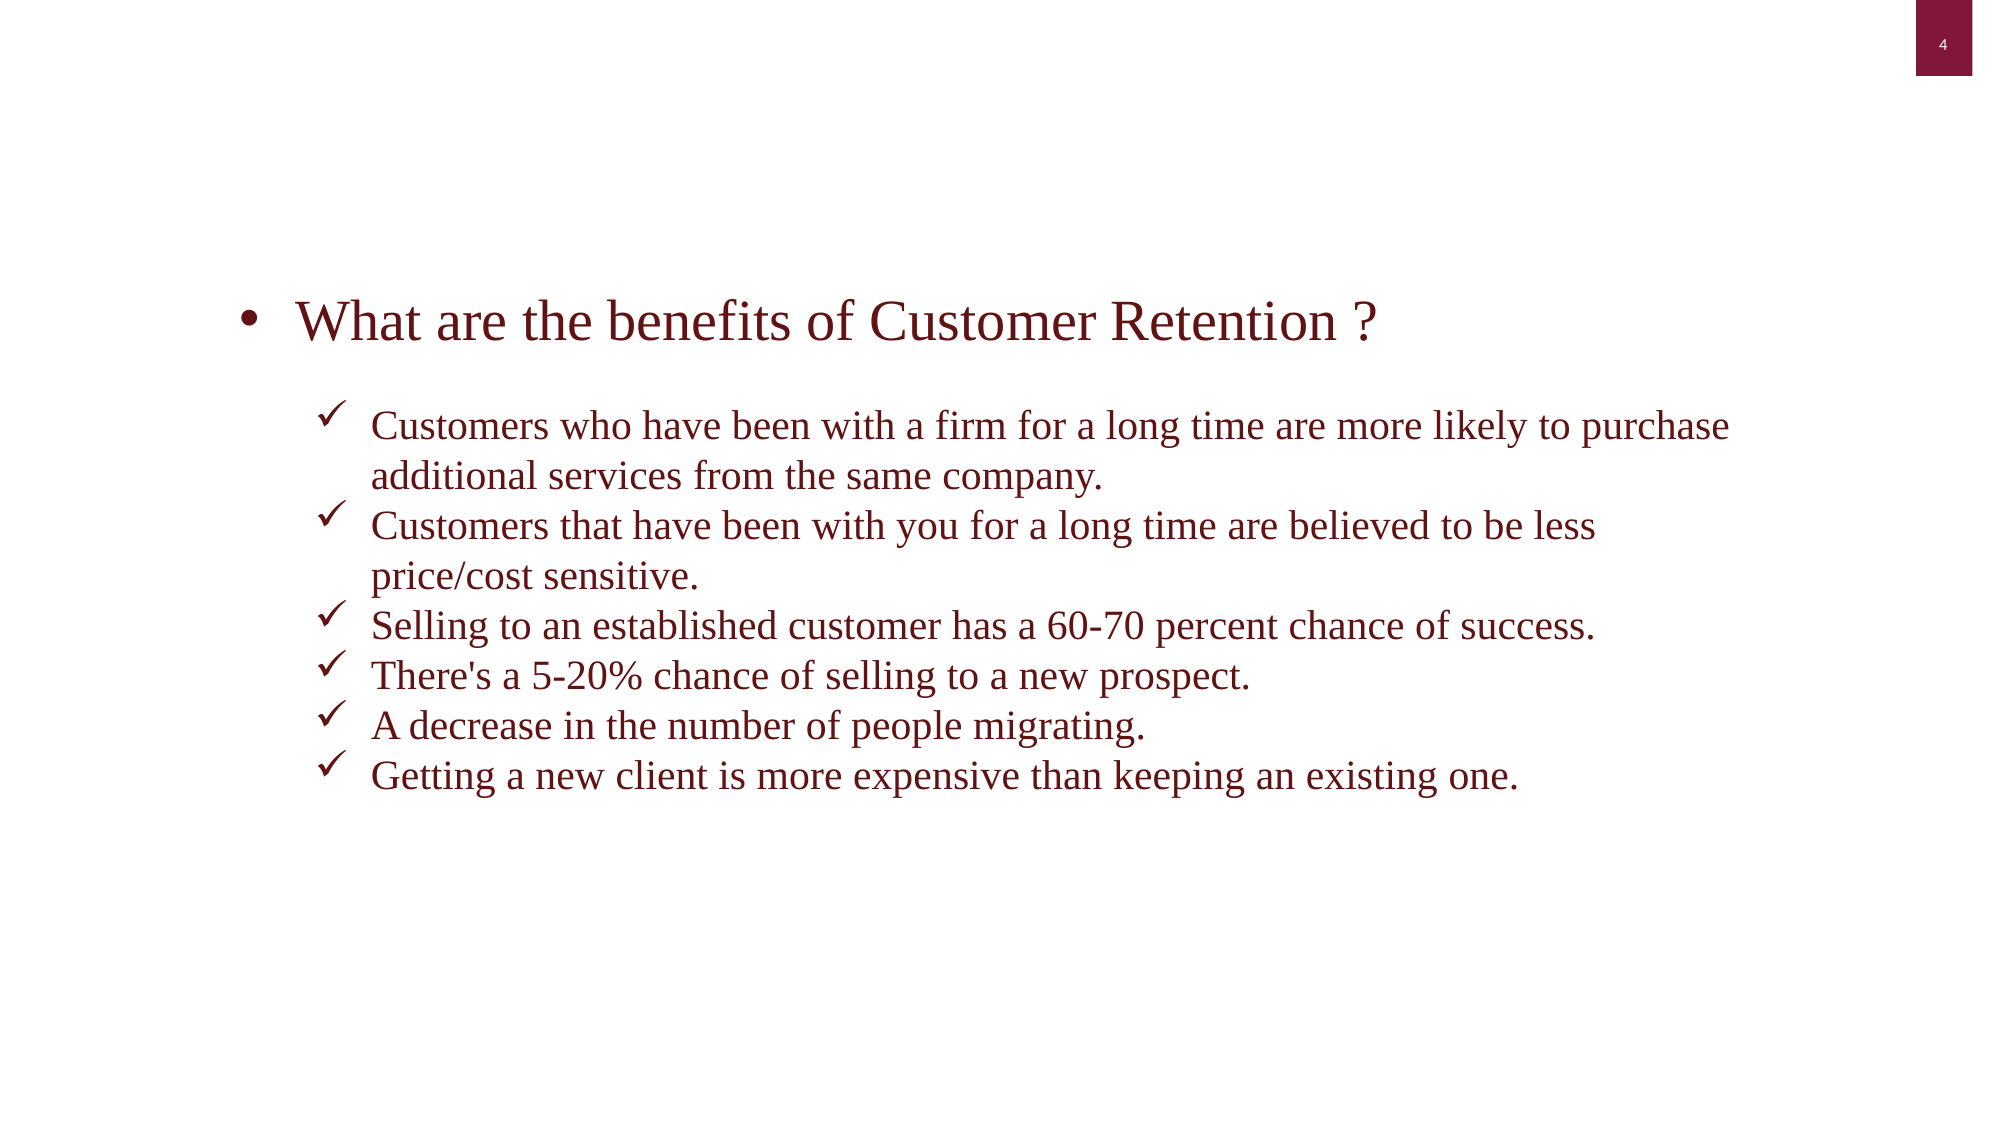

What are the benefits of Customer Retention ?

Customers who have been with a firm for a long time are more likely to purchase additional services from the same company.
Customers that have been with you for a long time are believed to be less price/cost sensitive.
Selling to an established customer has a 60-70 percent chance of success.
There's a 5-20% chance of selling to a new prospect.
A decrease in the number of people migrating.
Getting a new client is more expensive than keeping an existing one.